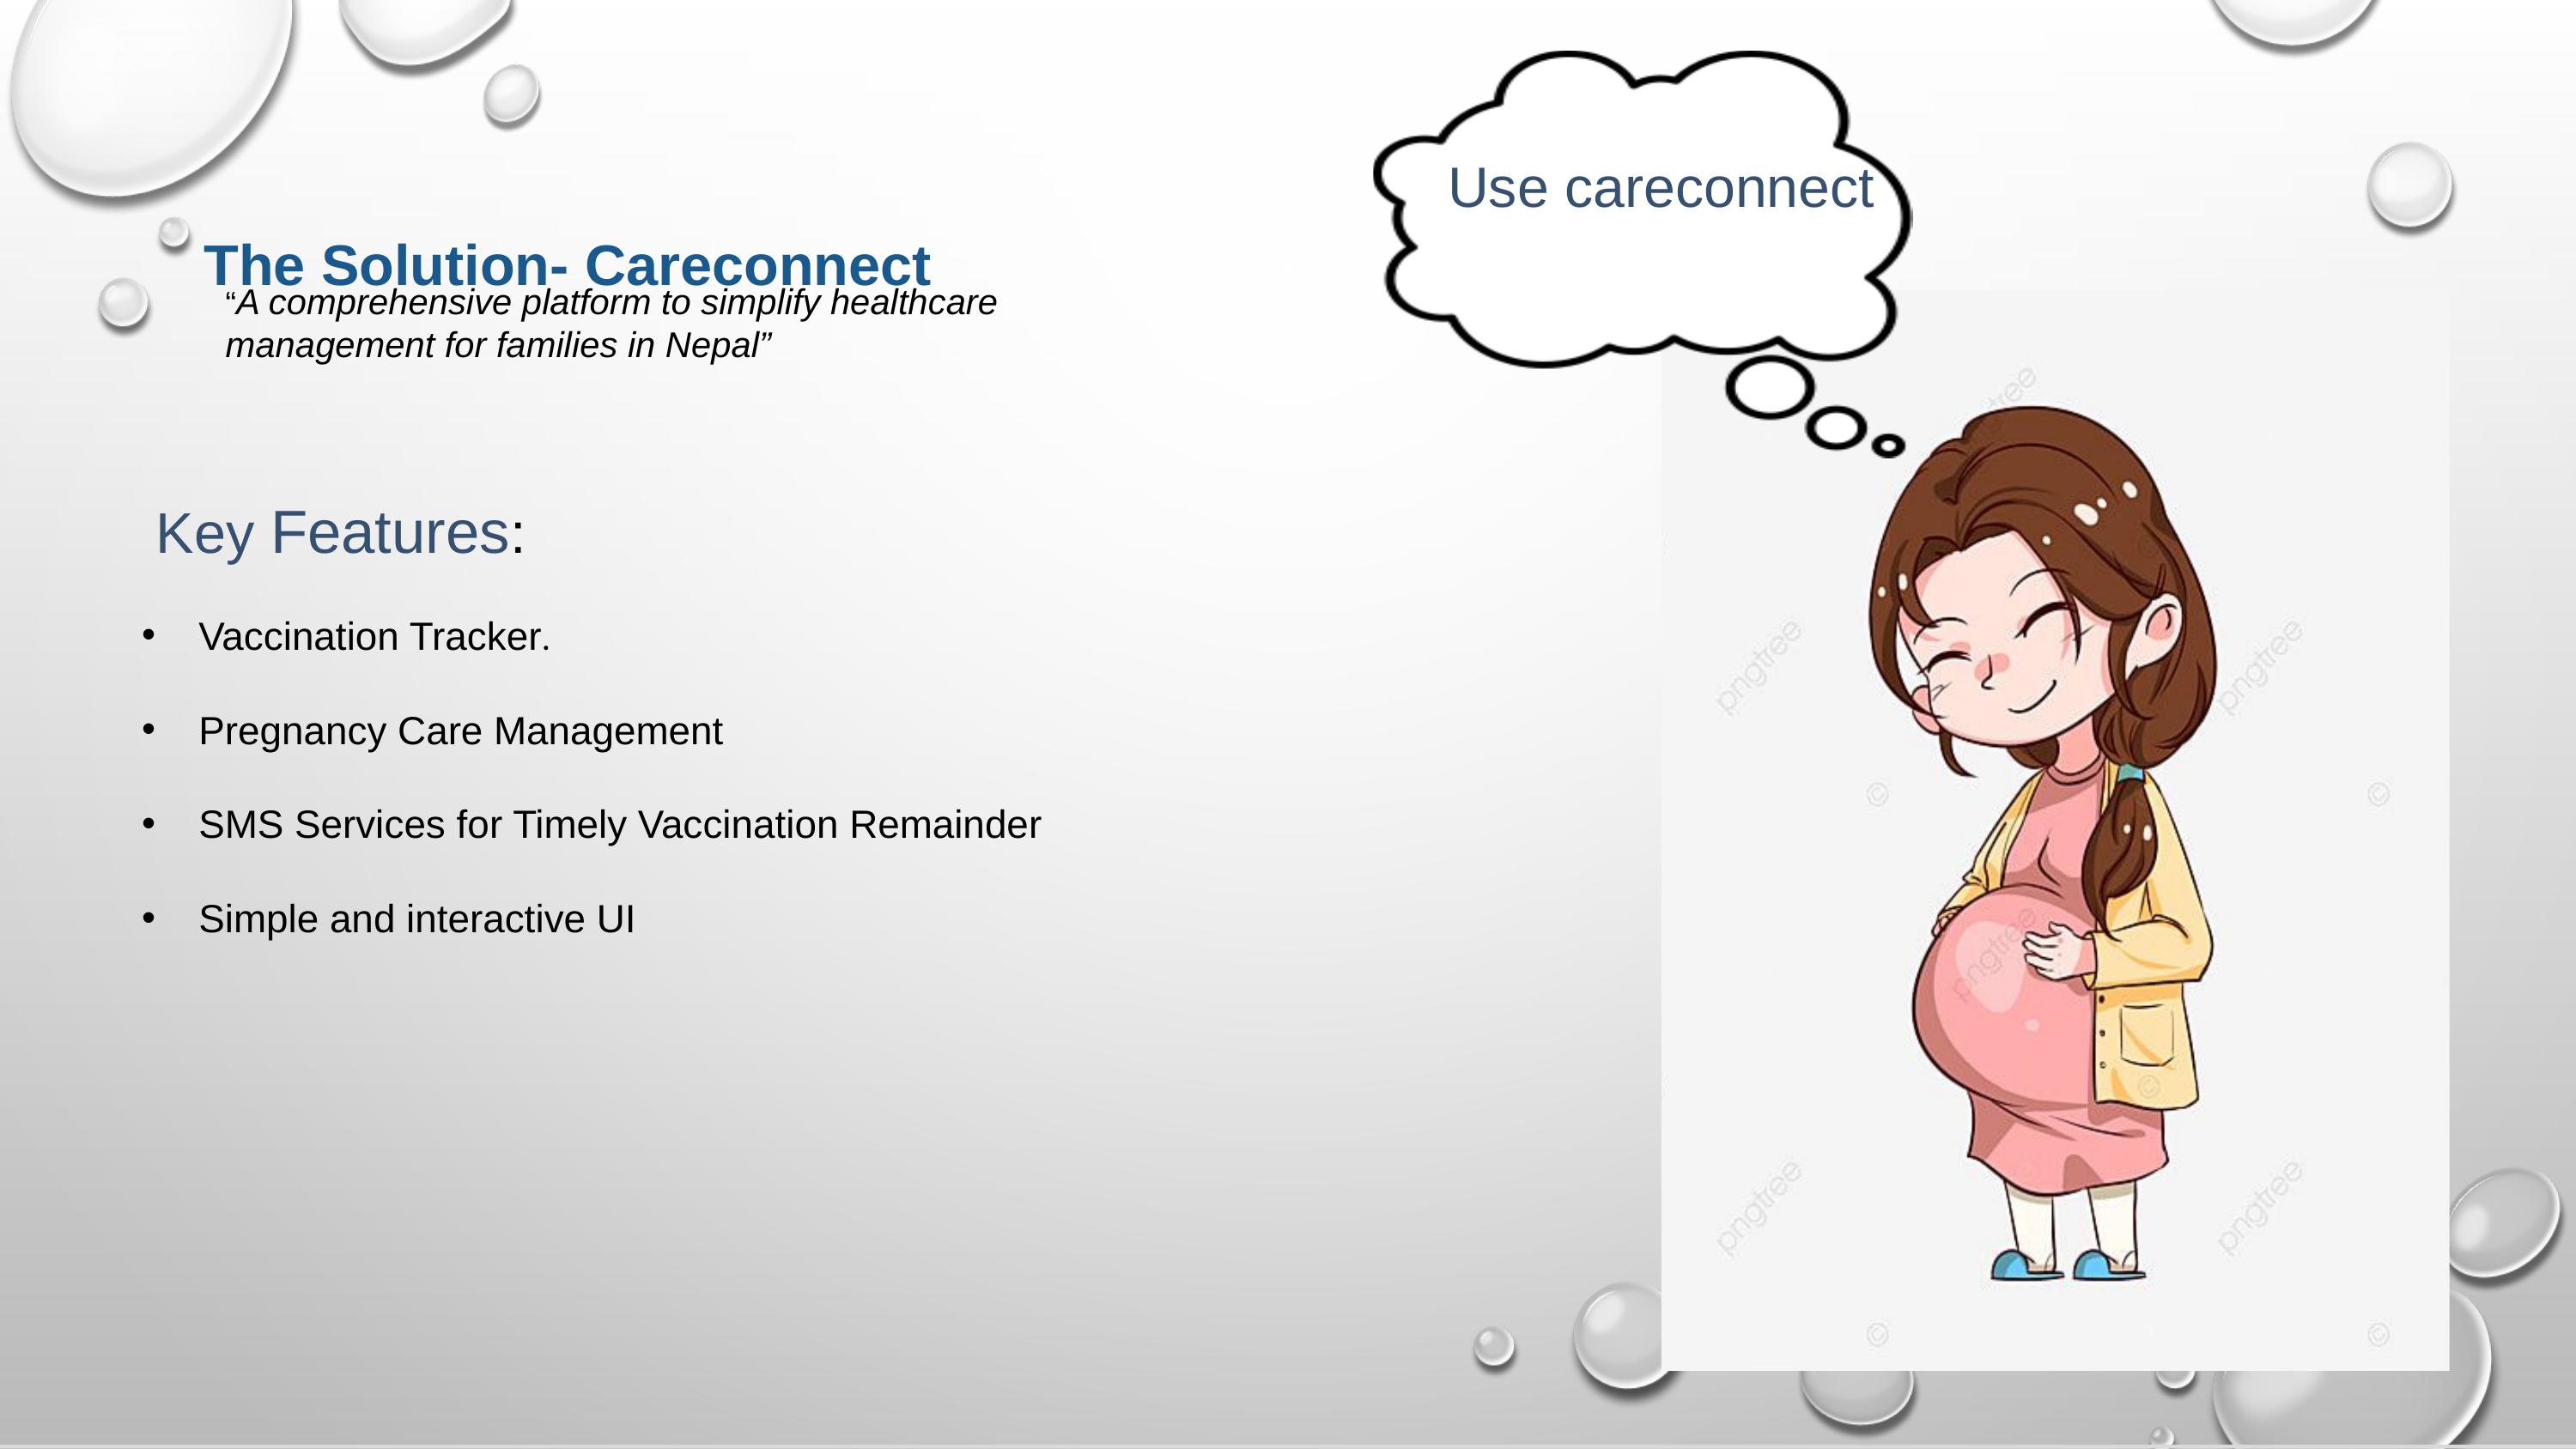

Use careconnect
The Solution- Careconnect
“A comprehensive platform to simplify healthcare management for families in Nepal”

Key Features:
Vaccination Tracker.

Pregnancy Care Management

SMS Services for Timely Vaccination Remainder

Simple and interactive UI